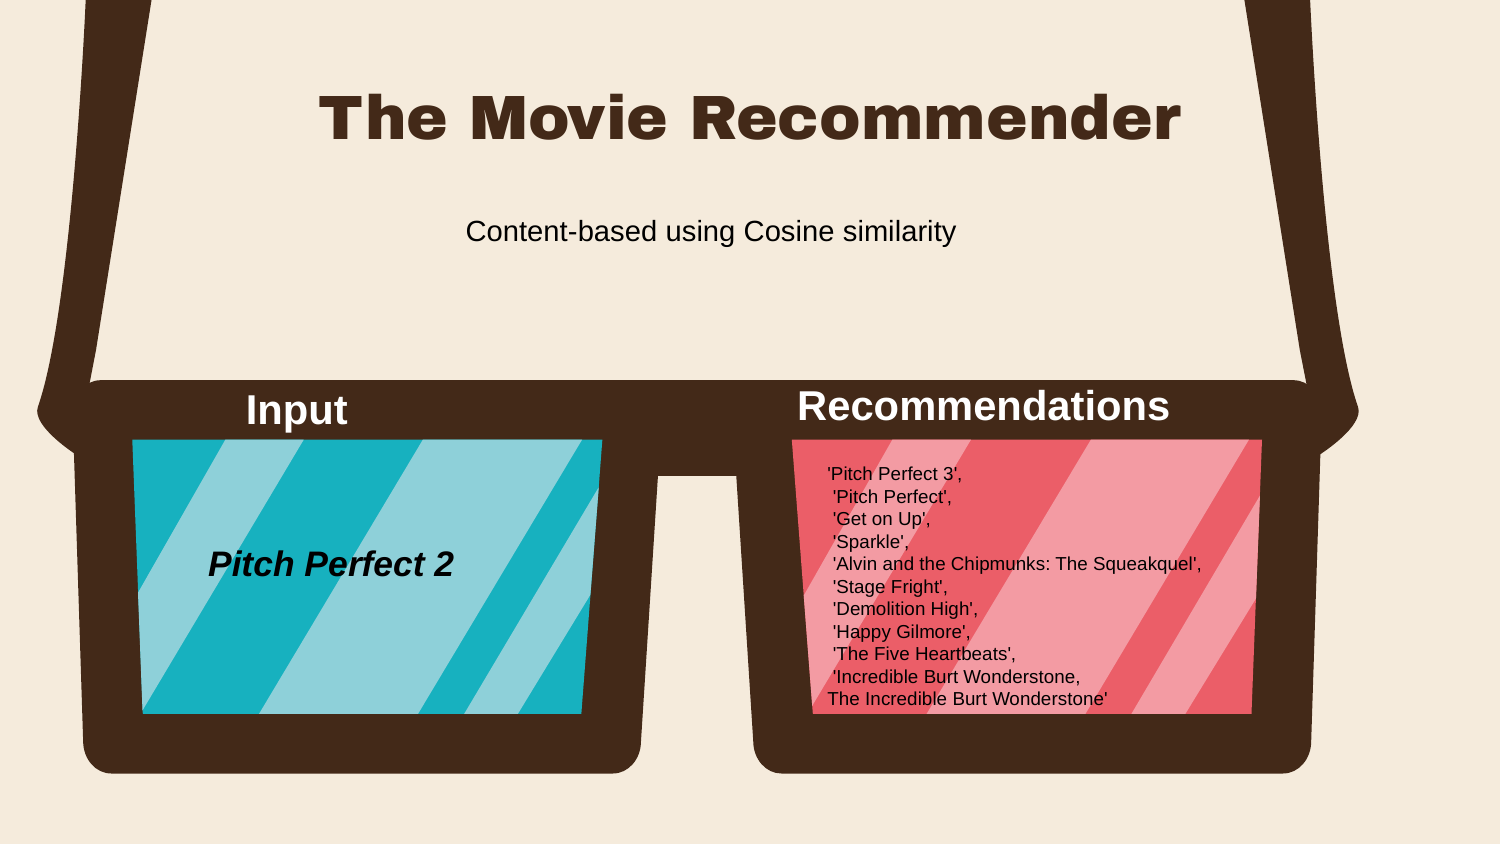

# The Movie Recommender
Content-based using Cosine similarity
Recommendations
Input
'Pitch Perfect 3',
 'Pitch Perfect',
 'Get on Up',
 'Sparkle',
 'Alvin and the Chipmunks: The Squeakquel',
 'Stage Fright',
 'Demolition High',
 'Happy Gilmore',
 'The Five Heartbeats',
 'Incredible Burt Wonderstone,
The Incredible Burt Wonderstone'

Pitch Perfect 2